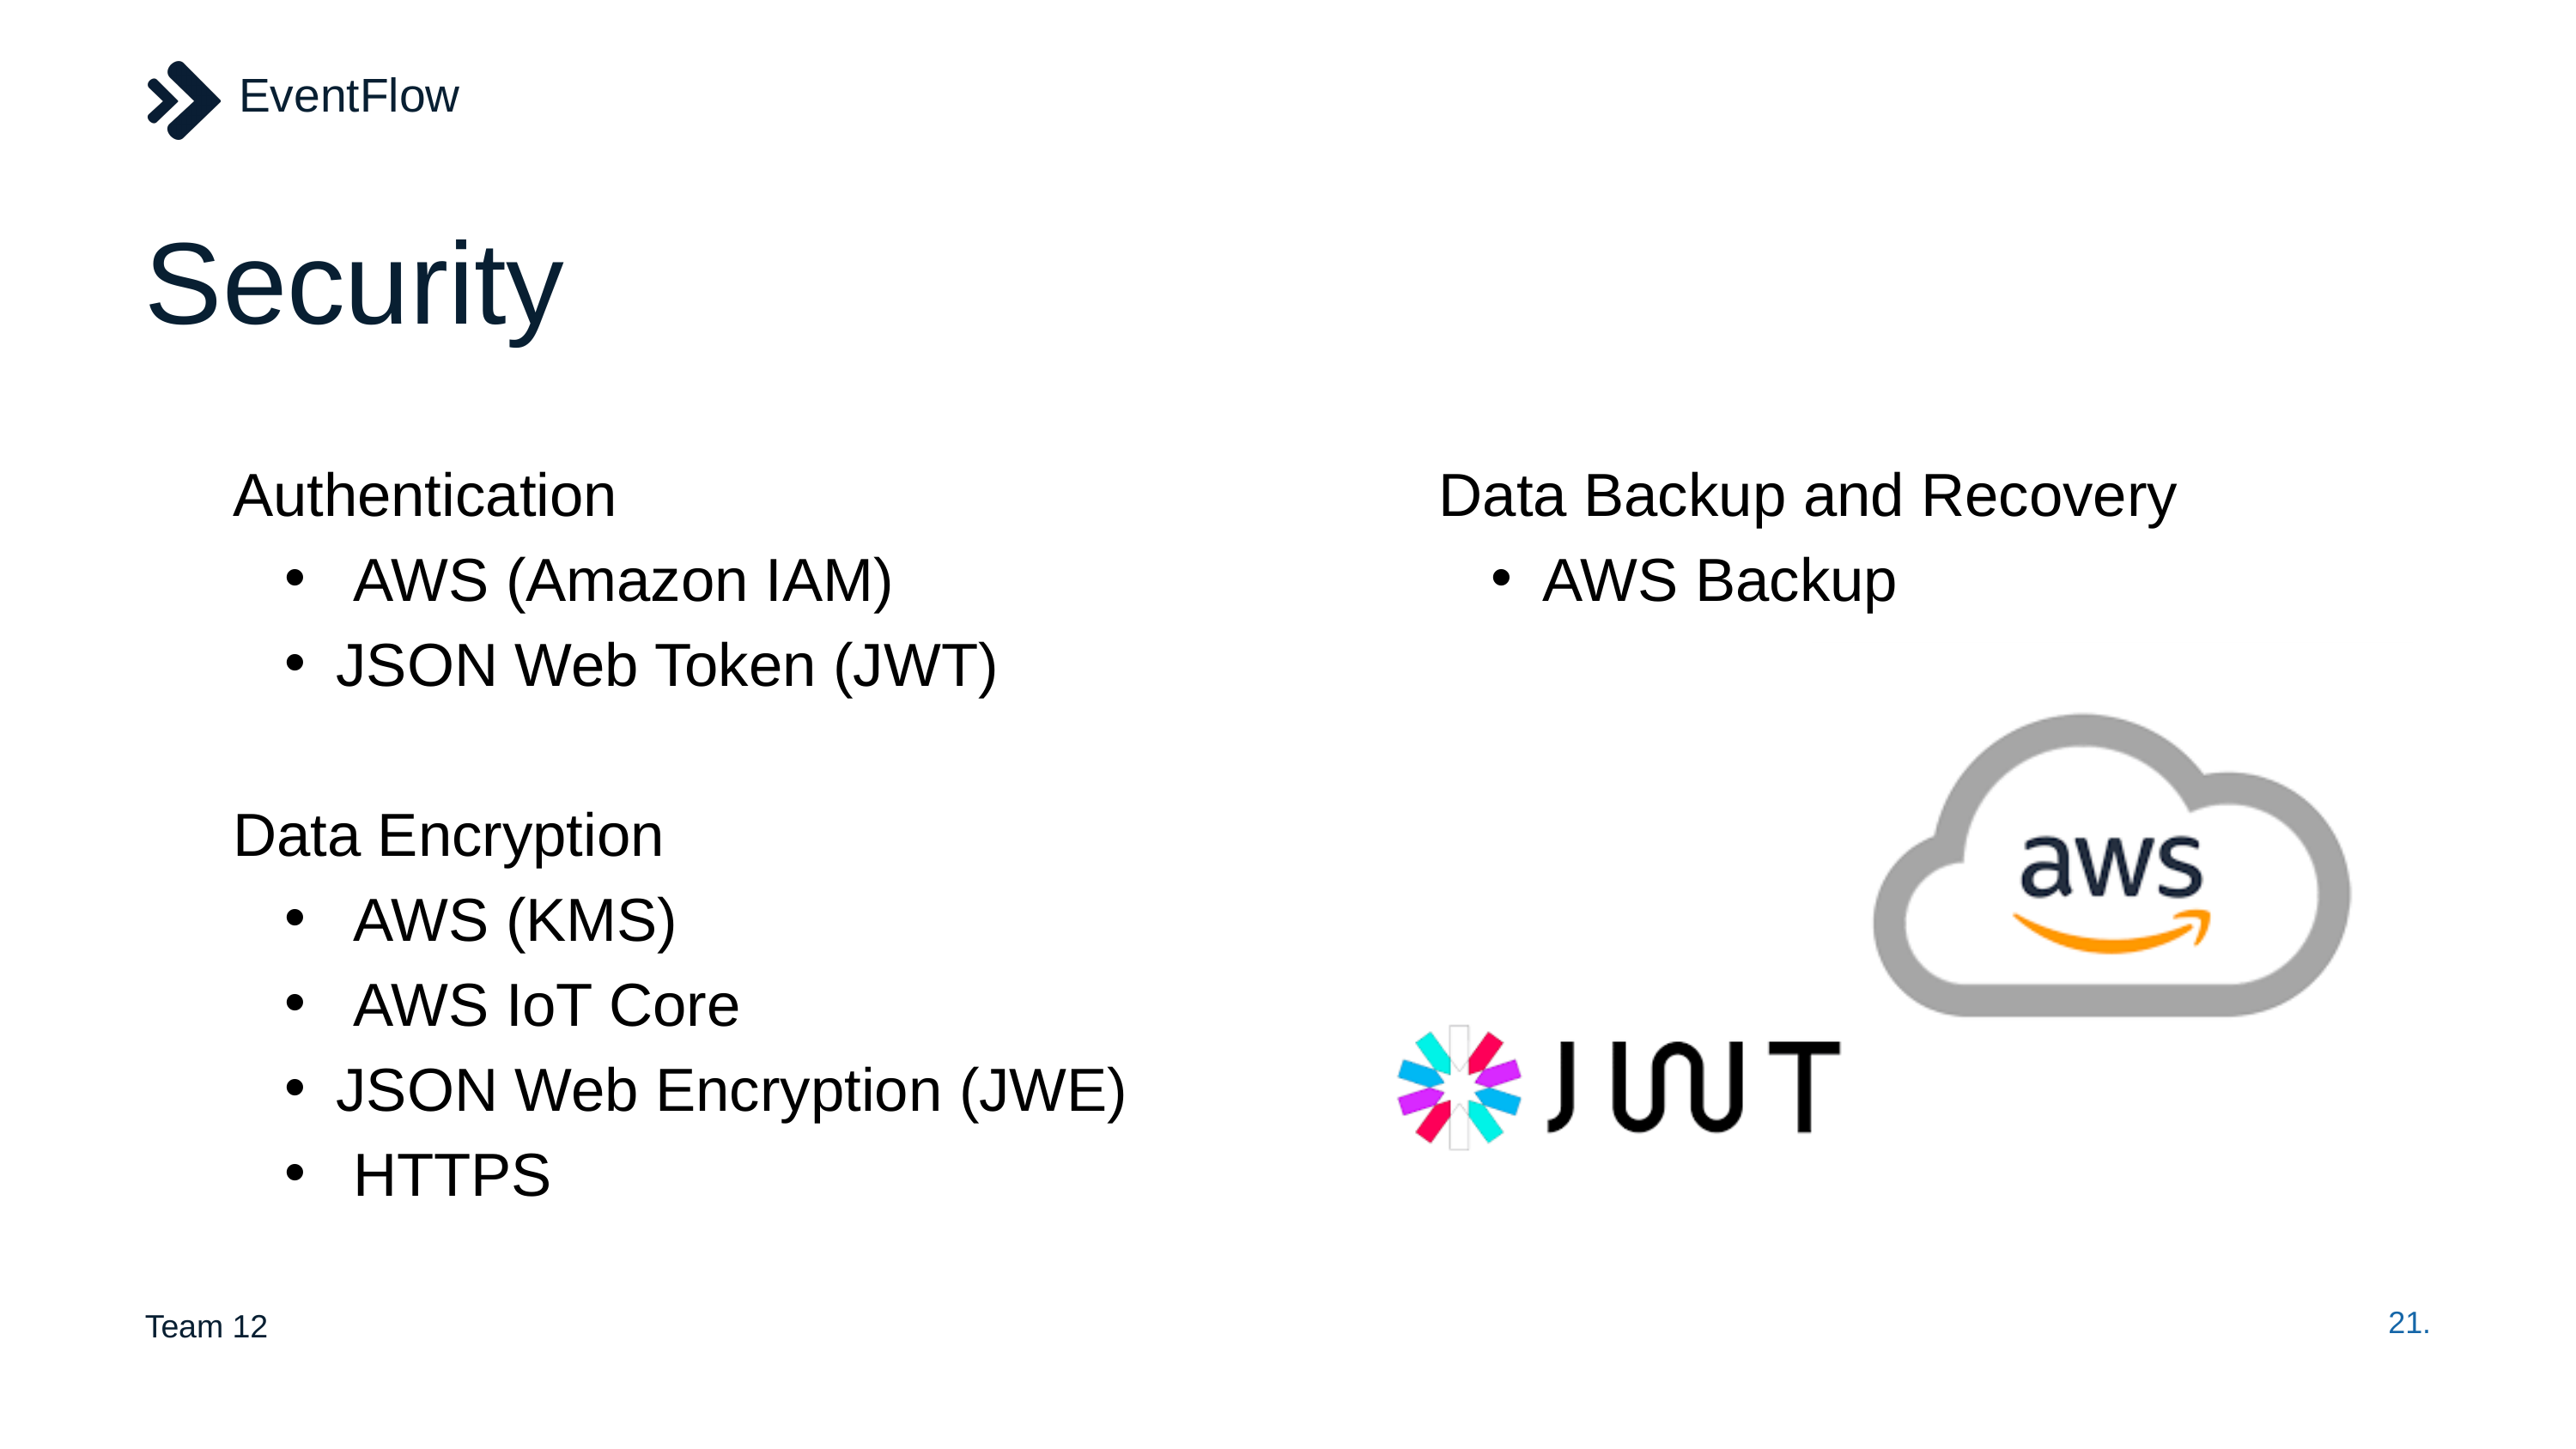

EventFlow
Security
Authentication
 AWS (Amazon IAM)
JSON Web Token (JWT)

Data Encryption
 AWS (KMS)
 AWS IoT Core
JSON Web Encryption (JWE)
 HTTPS

Data Backup and Recovery
AWS Backup

Team 12
21.